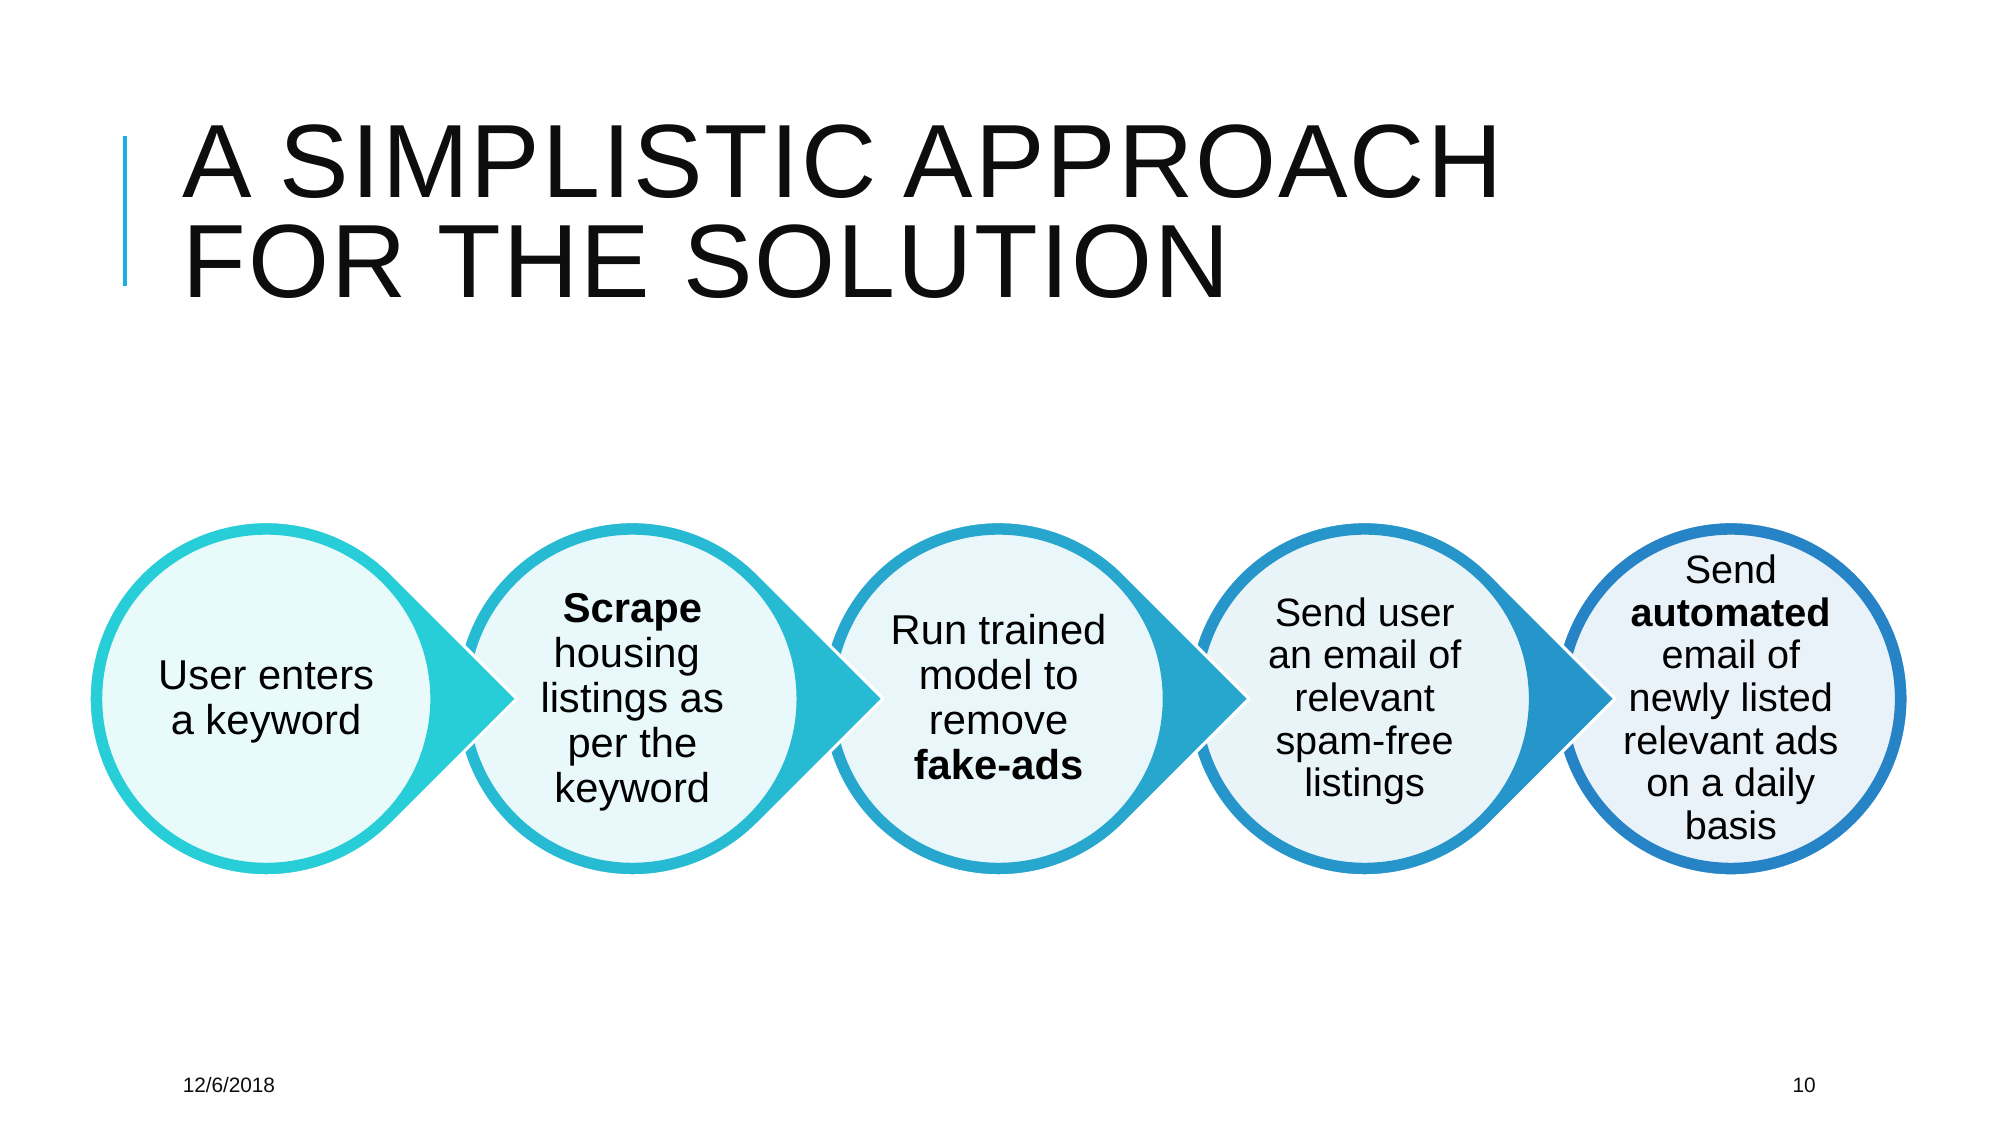

# A simplistic approach for the solution
Send automated email of newly listed relevant ads on a daily basis
Send user an email of relevant spam-free listings
Run trained model to remove fake-ads
Scrape housing  listings as per the keyword
User enters a keyword
12/6/2018
10